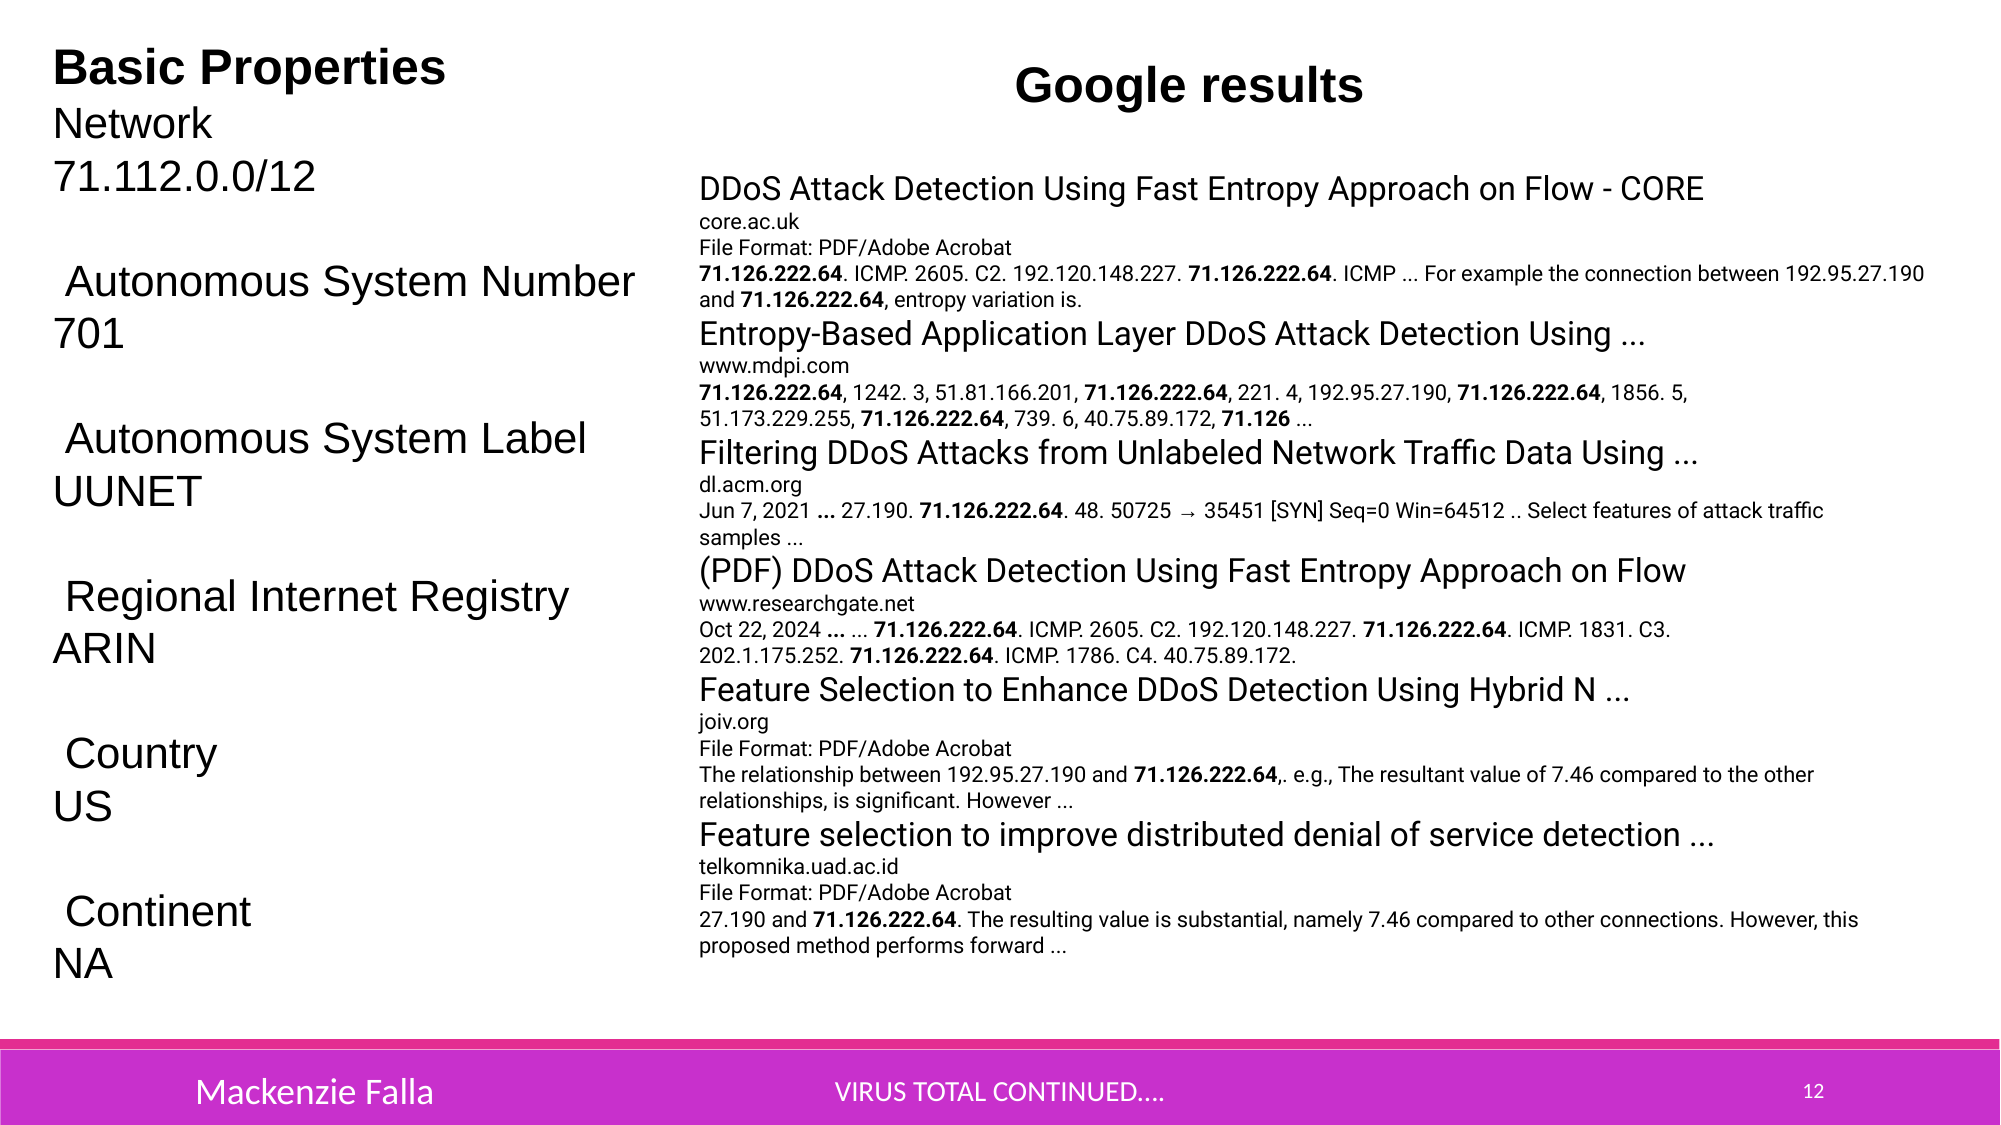

Basic Properties
Network
71.112.0.0/12

 Autonomous System Number
701

 Autonomous System Label
UUNET

 Regional Internet Registry
ARIN

 Country
US

 Continent
NA
Google results

DDoS Attack Detection Using Fast Entropy Approach on Flow - CORE
core.ac.uk
File Format: PDF/Adobe Acrobat
71.126.222.64. ICMP. 2605. C2. 192.120.148.227. 71.126.222.64. ICMP ... For example the connection between 192.95.27.190 and 71.126.222.64, entropy variation is.
Entropy-Based Application Layer DDoS Attack Detection Using ...
www.mdpi.com
71.126.222.64, 1242. 3, 51.81.166.201, 71.126.222.64, 221. 4, 192.95.27.190, 71.126.222.64, 1856. 5, 51.173.229.255, 71.126.222.64, 739. 6, 40.75.89.172, 71.126 ...
Filtering DDoS Attacks from Unlabeled Network Traffic Data Using ...
dl.acm.org
Jun 7, 2021 ... 27.190. 71.126.222.64. 48. 50725 → 35451 [SYN] Seq=0 Win=64512 .. Select features of attack traffic samples ...
(PDF) DDoS Attack Detection Using Fast Entropy Approach on Flow
www.researchgate.net
Oct 22, 2024 ... ... 71.126.222.64. ICMP. 2605. C2. 192.120.148.227. 71.126.222.64. ICMP. 1831. C3. 202.1.175.252. 71.126.222.64. ICMP. 1786. C4. 40.75.89.172.
Feature Selection to Enhance DDoS Detection Using Hybrid N ...
joiv.org
File Format: PDF/Adobe Acrobat
The relationship between 192.95.27.190 and 71.126.222.64,. e.g., The resultant value of 7.46 compared to the other relationships, is significant. However ...
Feature selection to improve distributed denial of service detection ...
telkomnika.uad.ac.id
File Format: PDF/Adobe Acrobat
27.190 and 71.126.222.64. The resulting value is substantial, namely 7.46 compared to other connections. However, this proposed method performs forward ...
Mackenzie Falla
Virus total continued….
12